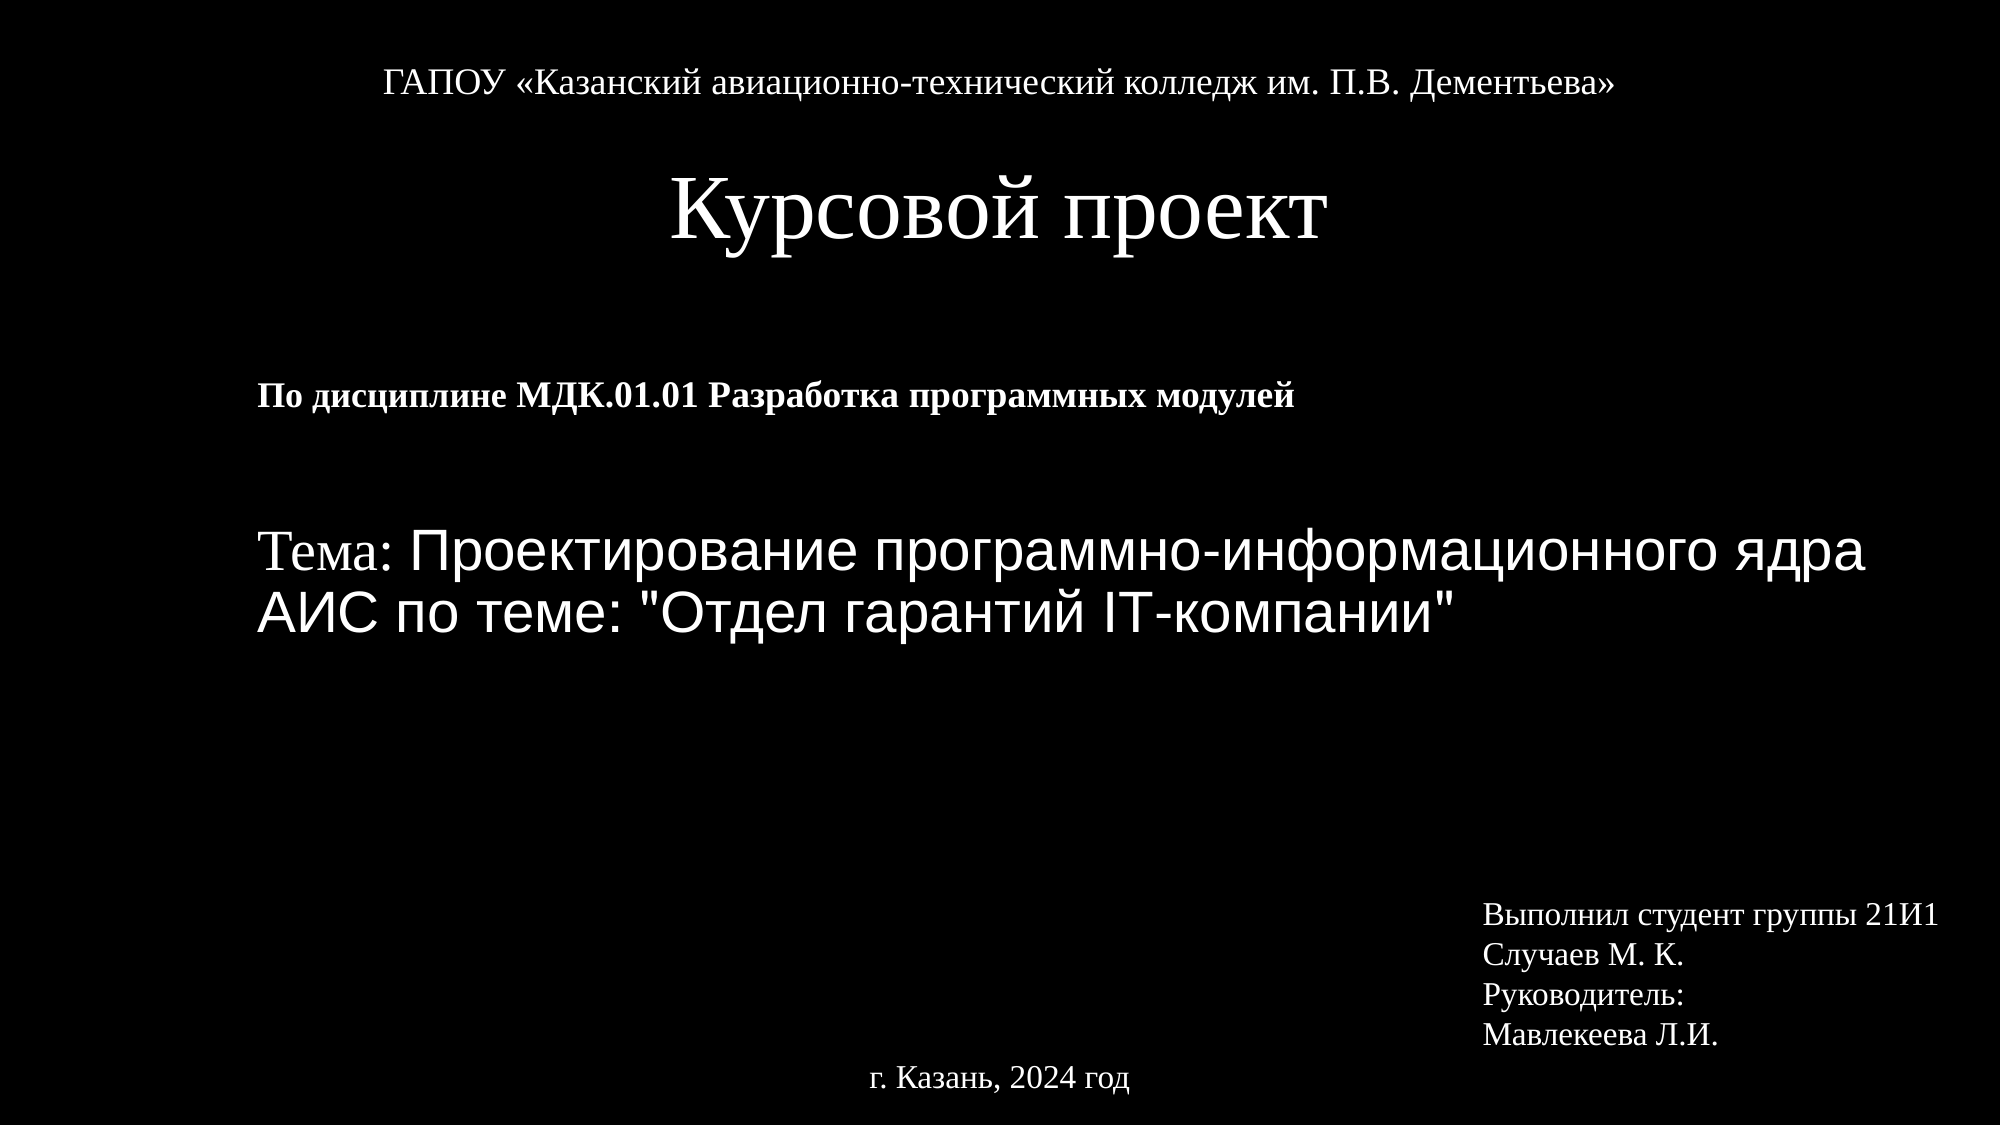

ГАПОУ «Казанский авиационно-технический колледж им. П.В. Дементьева»
Курсовой проект
По дисциплине МДК.01.01 Разработка программных модулей

Тема: Проектирование программно-информационного ядра АИС по теме: "Отдел гарантий ІТ-компании"

Выполнил студент группы 21И1
Случаев М. К.
Руководитель:
Мавлекеева Л.И.
г. Казань, 2024 год